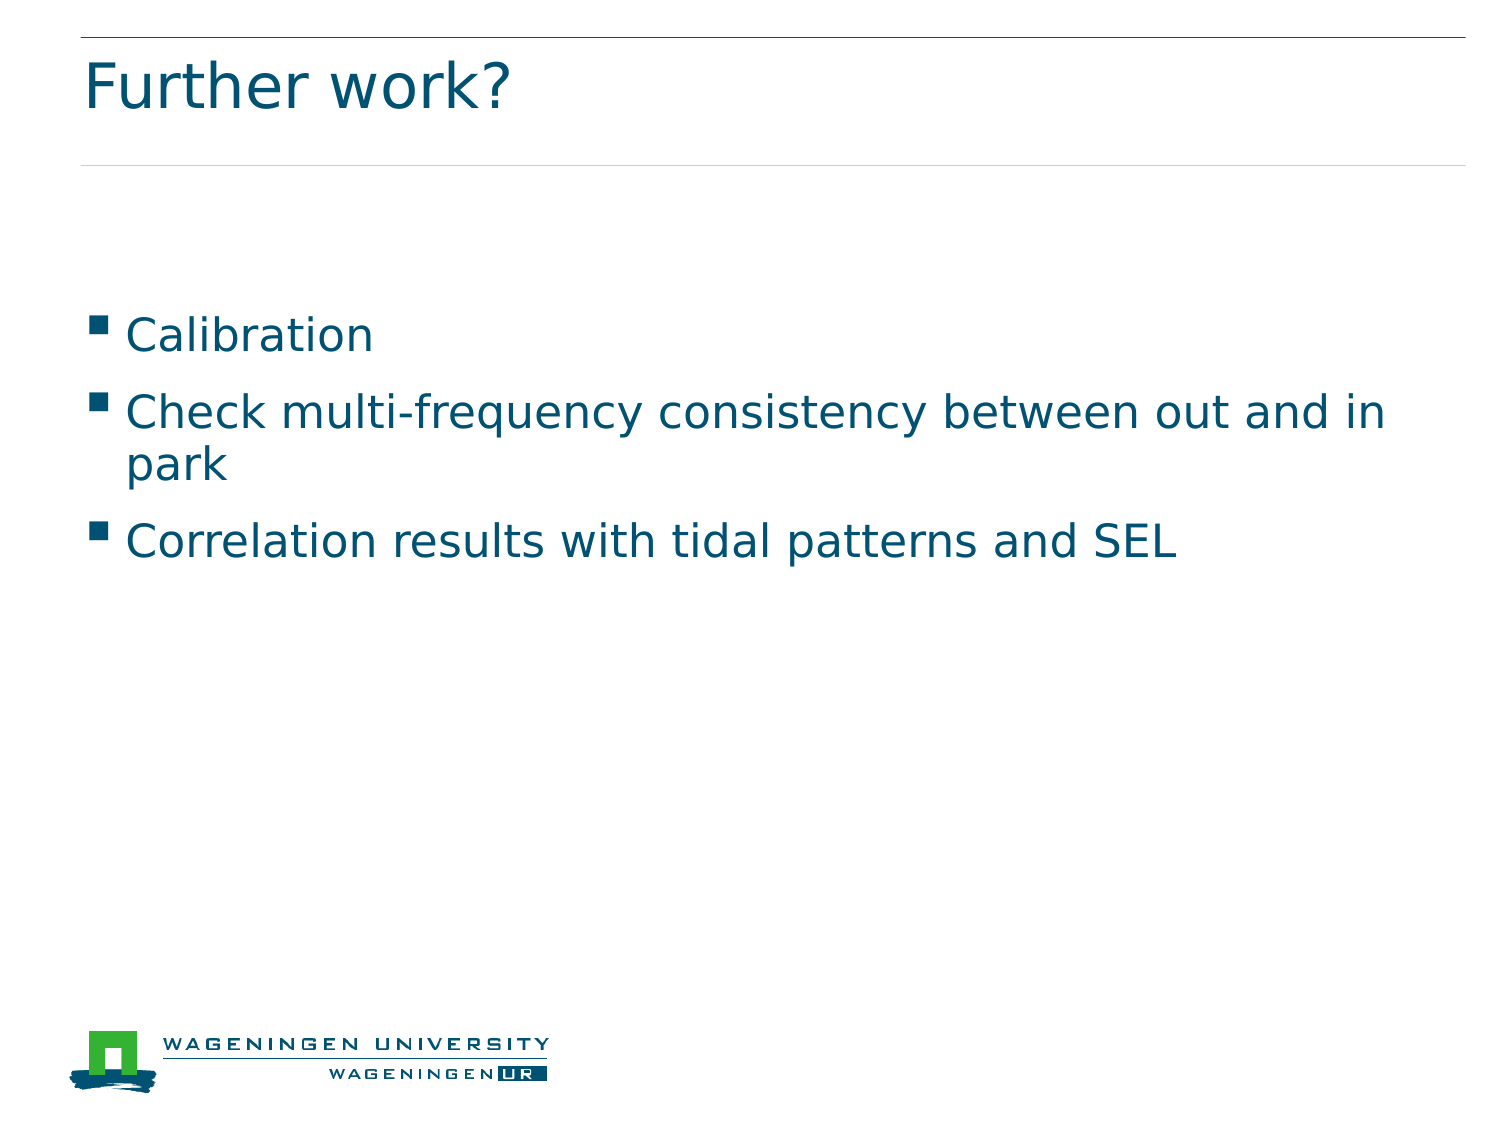

# Further work?
Calibration
Check multi-frequency consistency between out and in park
Correlation results with tidal patterns and SEL